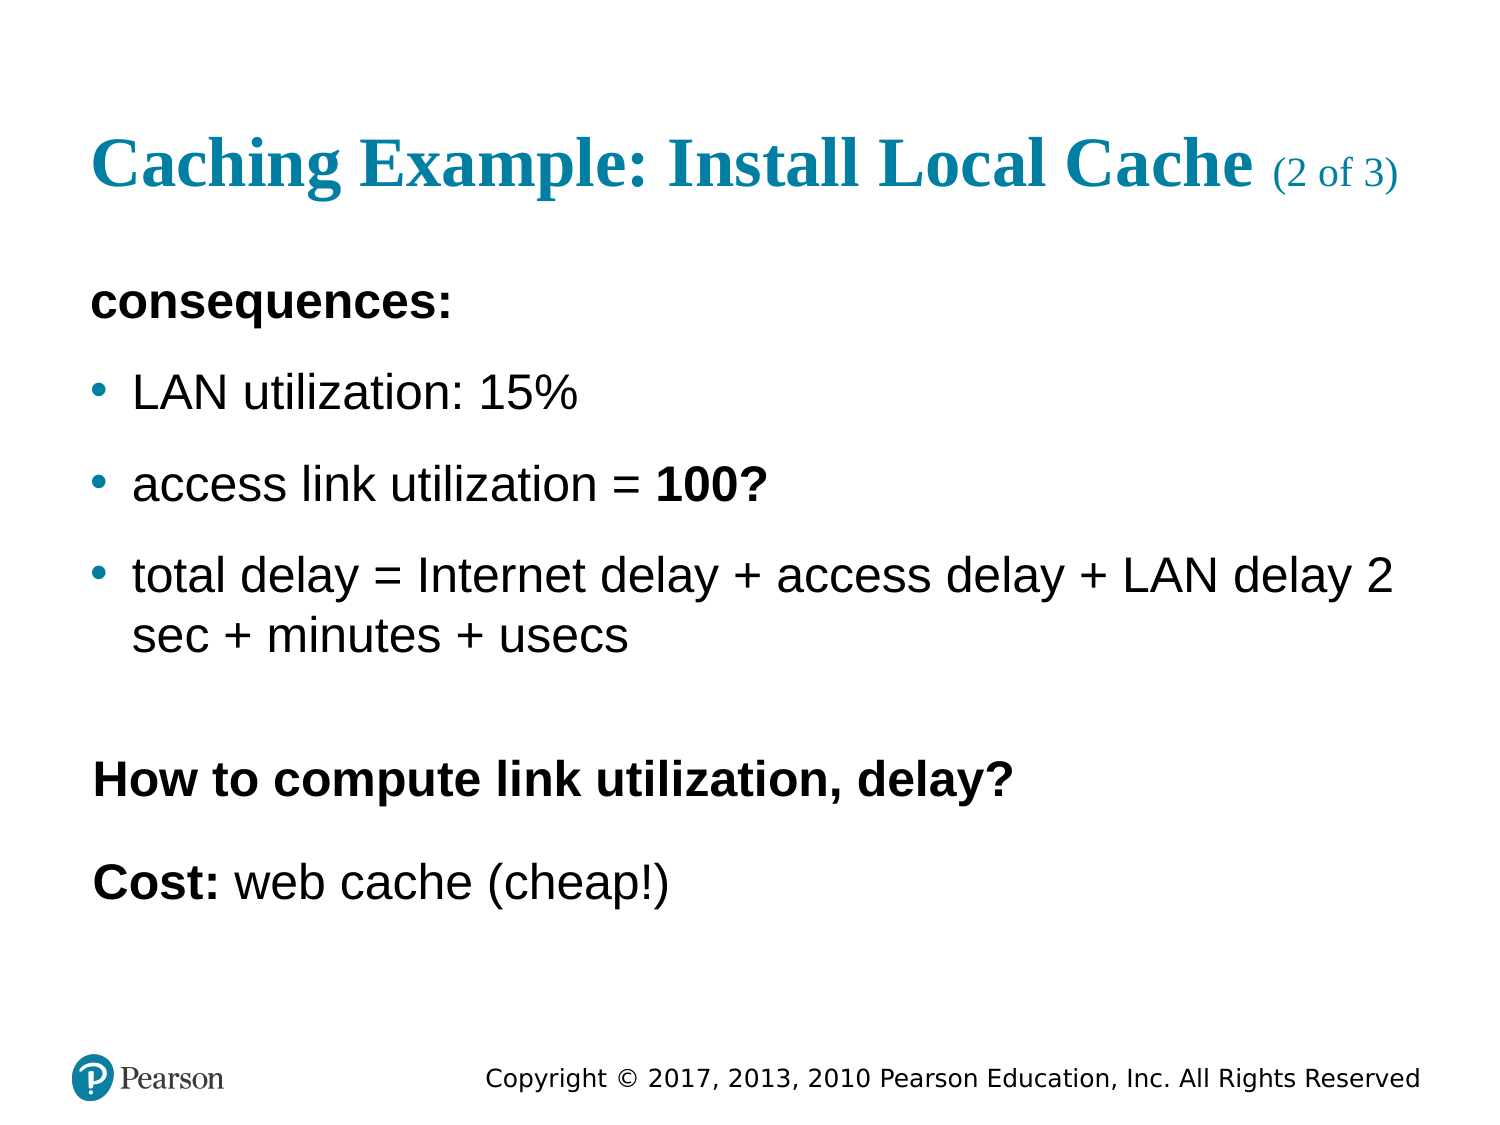

# Caching Example: Install Local Cache (2 of 3)
consequences:
LAN utilization: 15%
access link utilization = 100?
total delay = Internet delay + access delay + LAN delay 2 sec + minutes + usecs
How to compute link utilization, delay?
Cost: web cache (cheap!)